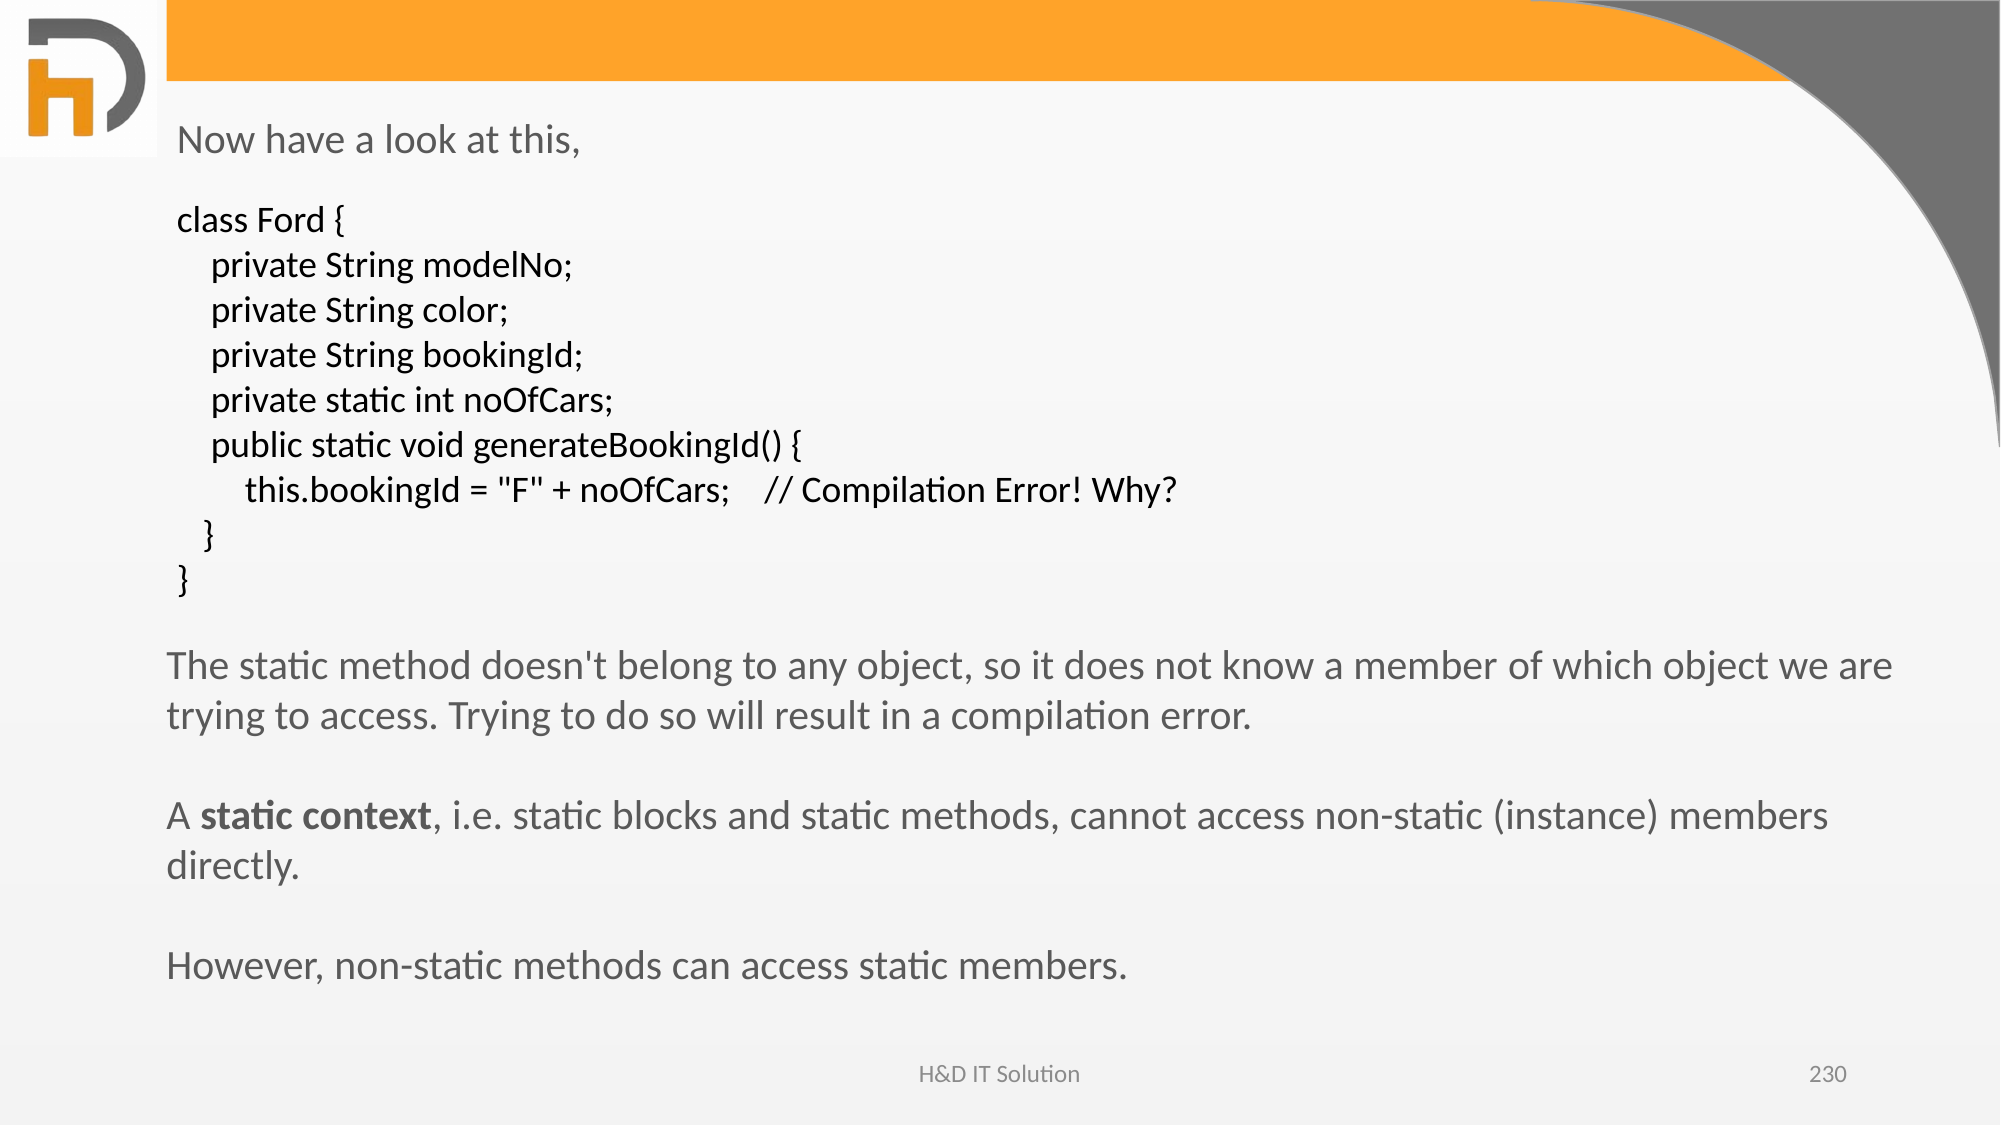

Now have a look at this,
class Ford {
    private String modelNo;
    private String color;
    private String bookingId;
    private static int noOfCars;
    public static void generateBookingId() {
        this.bookingId = "F" + noOfCars;    // Compilation Error! Why?
   }
}
The static method doesn't belong to any object, so it does not know a member of which object we are trying to access. Trying to do so will result in a compilation error.

A static context, i.e. static blocks and static methods, cannot access non-static (instance) members directly.

However, non-static methods can access static members.
H&D IT Solution
230